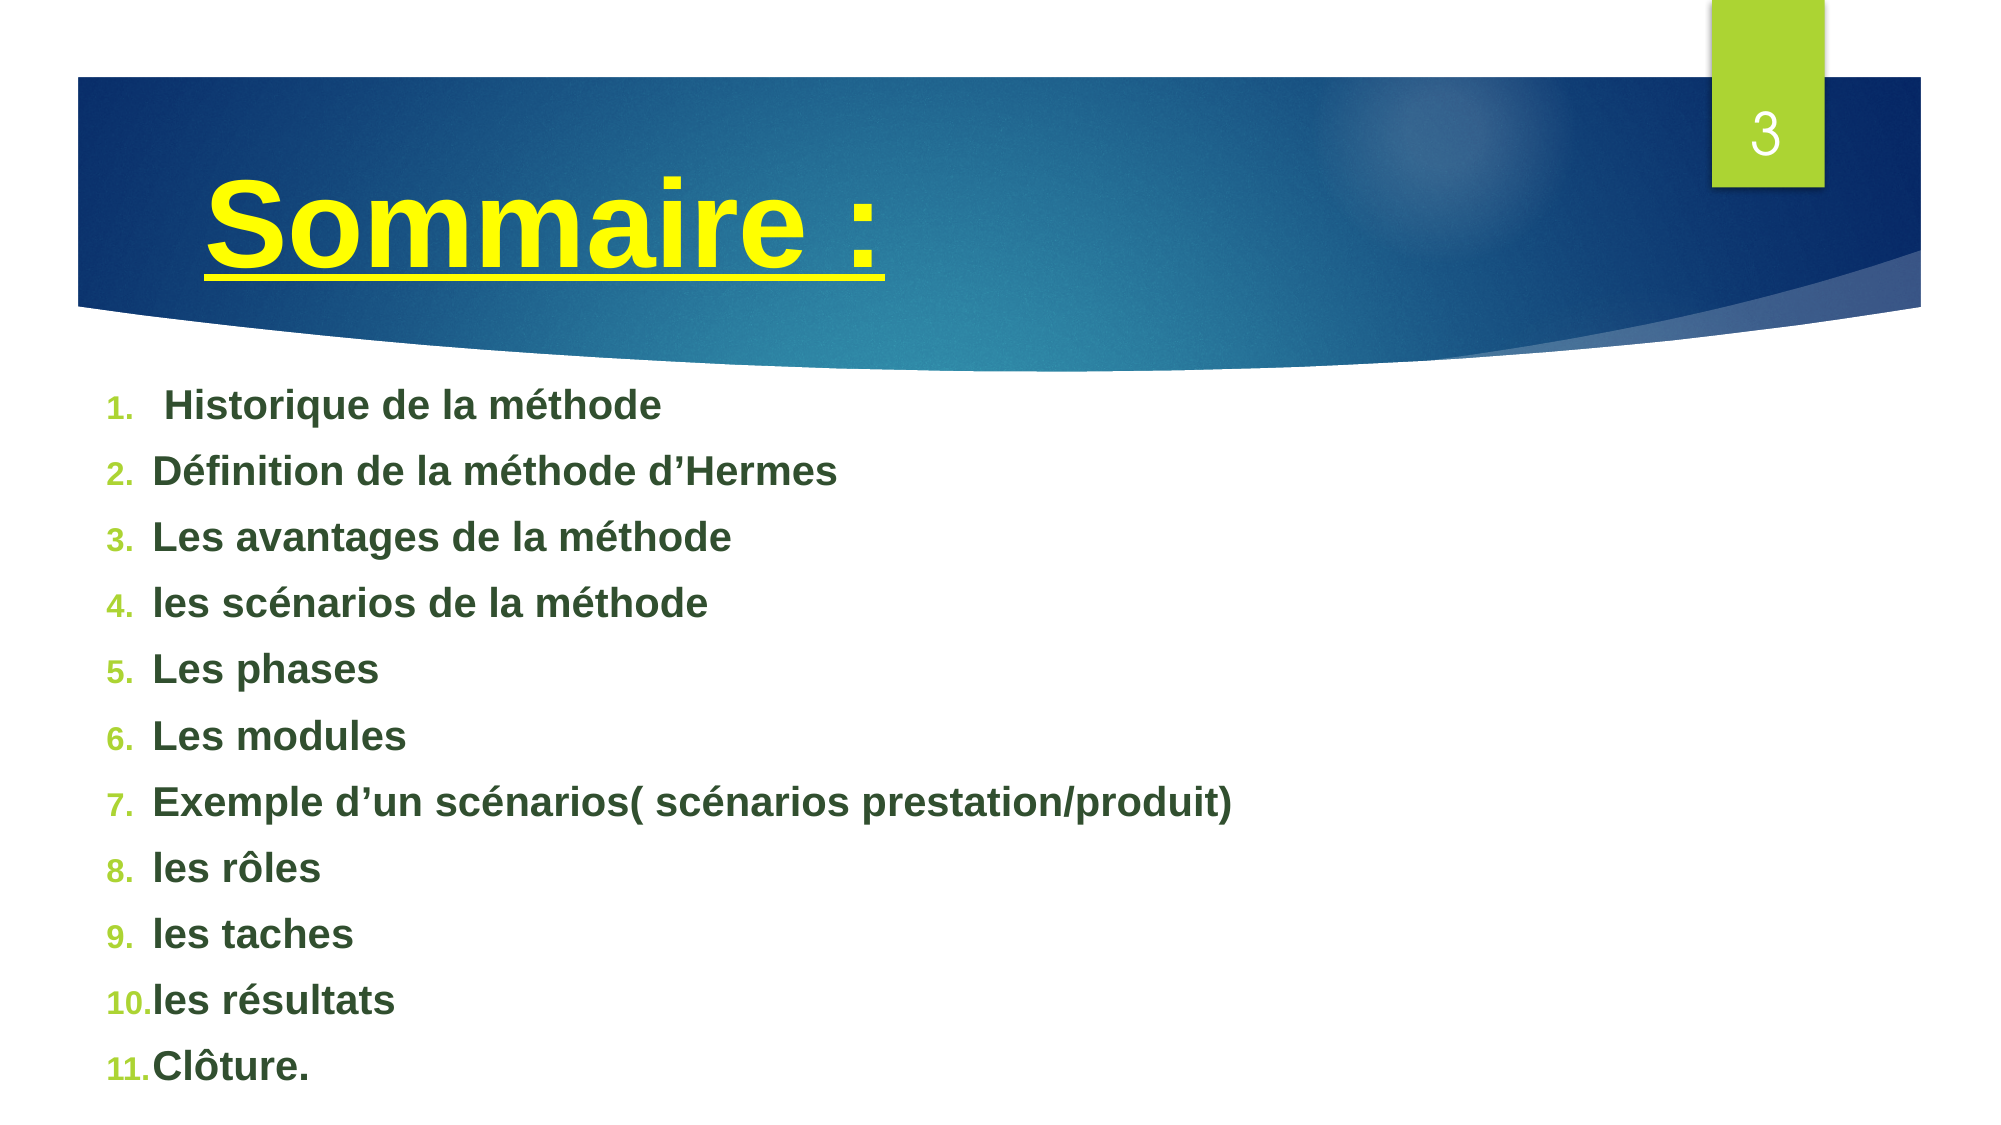

3
# Sommaire :
 Historique de la méthode
Définition de la méthode d’Hermes
Les avantages de la méthode
les scénarios de la méthode
Les phases
Les modules
Exemple d’un scénarios( scénarios prestation/produit)
les rôles
les taches
les résultats
Clôture.